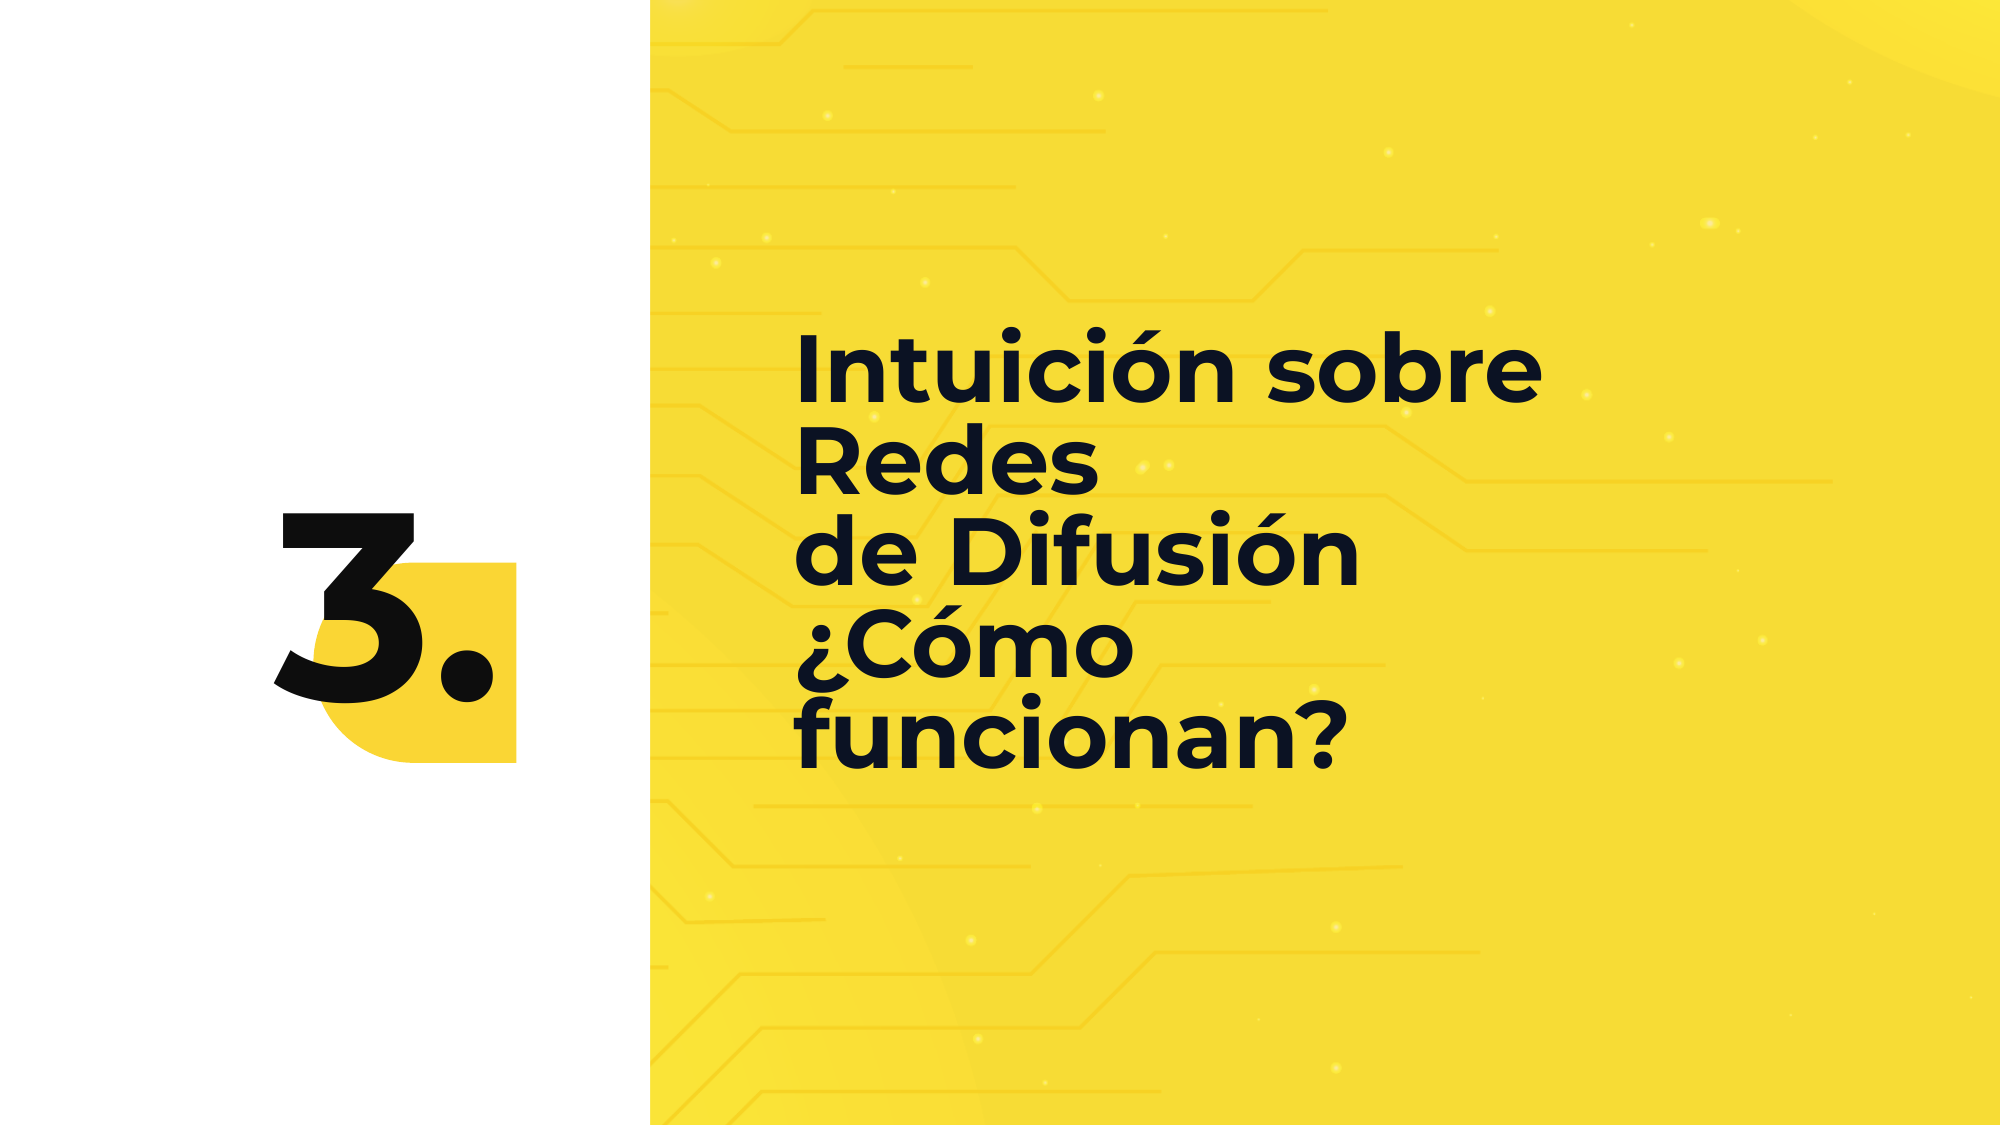

Intuición sobre Redes
de Difusión
¿Cómo funcionan?